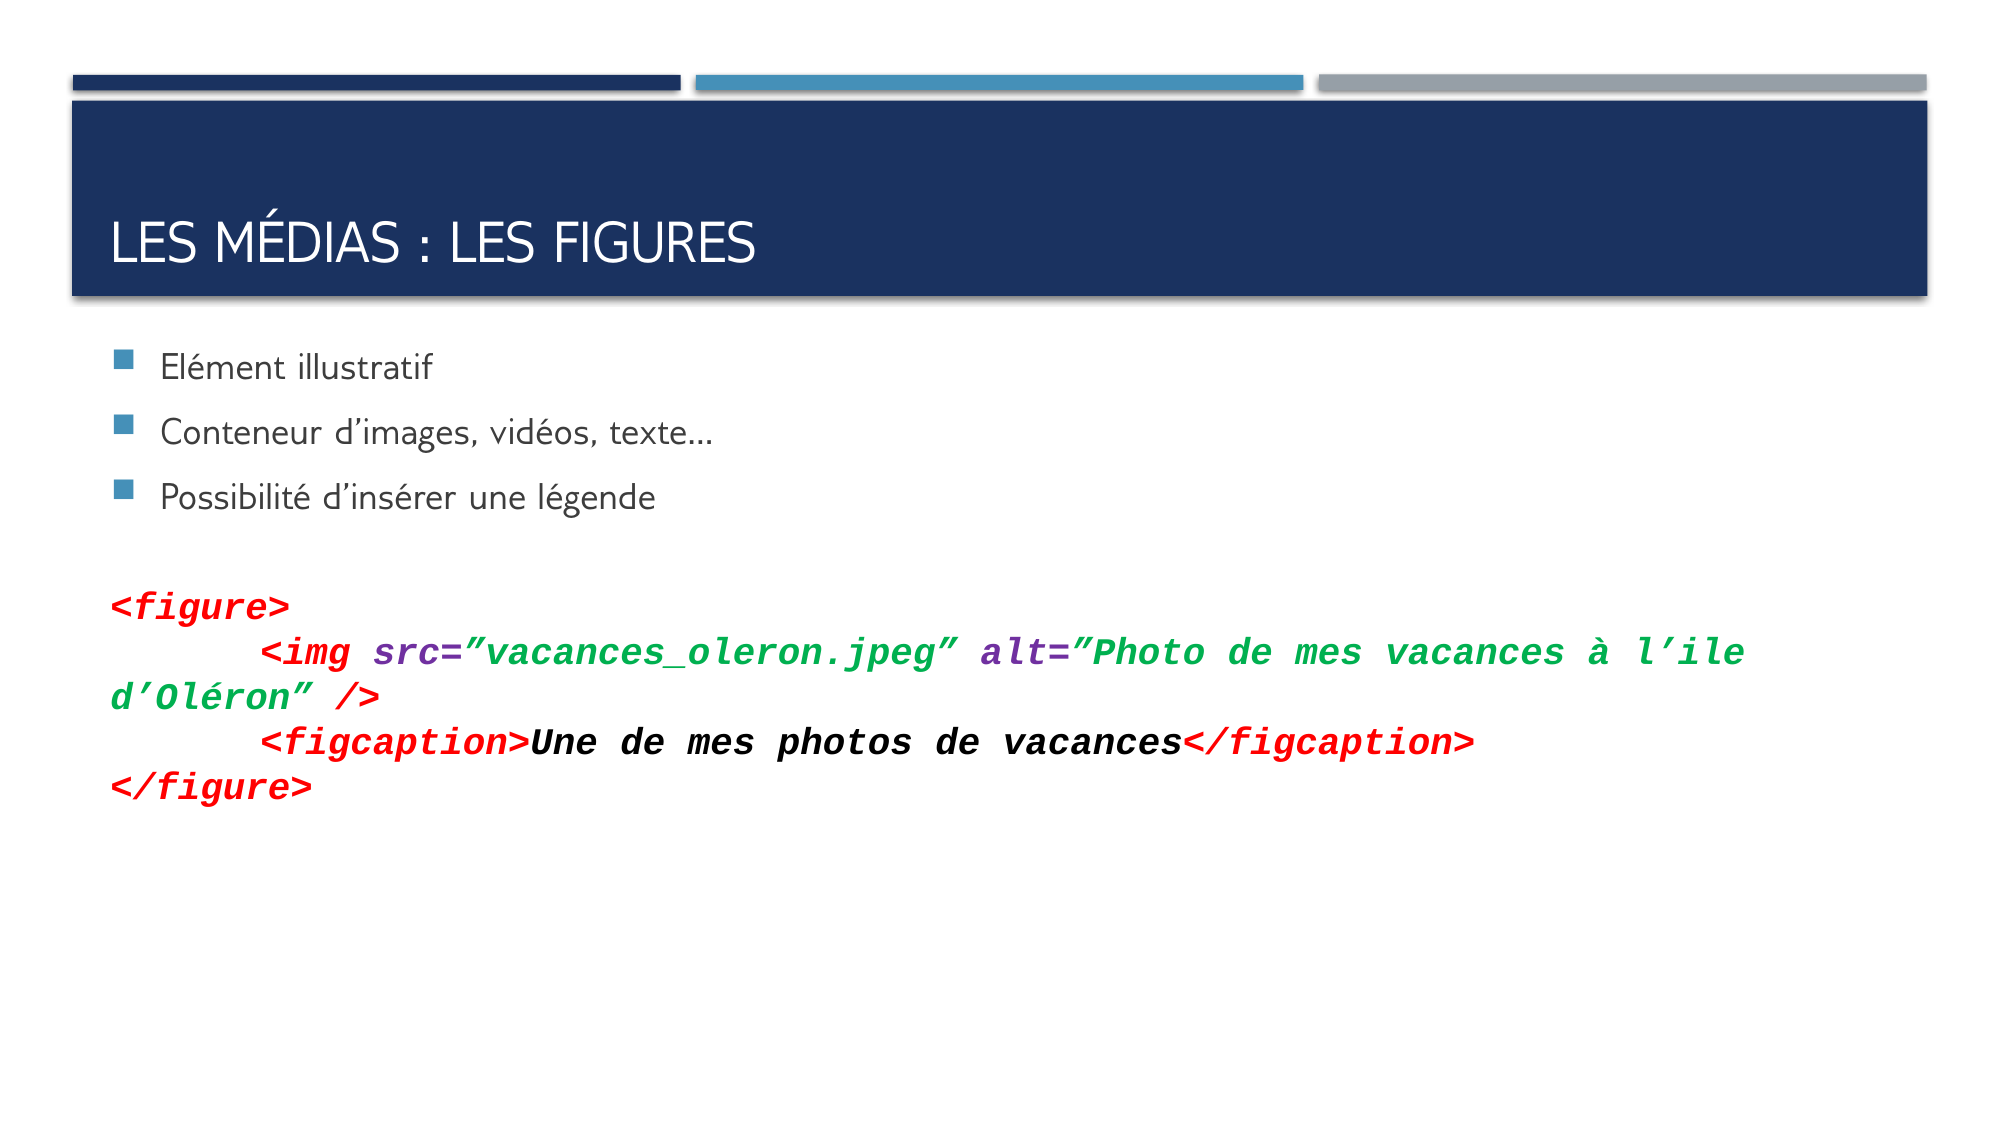

# Les médias : les figures
Elément illustratif
Conteneur d’images, vidéos, texte…
Possibilité d’insérer une légende
<figure>
	<img src=”vacances_oleron.jpeg” alt=”Photo de mes vacances à l’ile d’Oléron” />
	<figcaption>Une de mes photos de vacances</figcaption>
</figure>